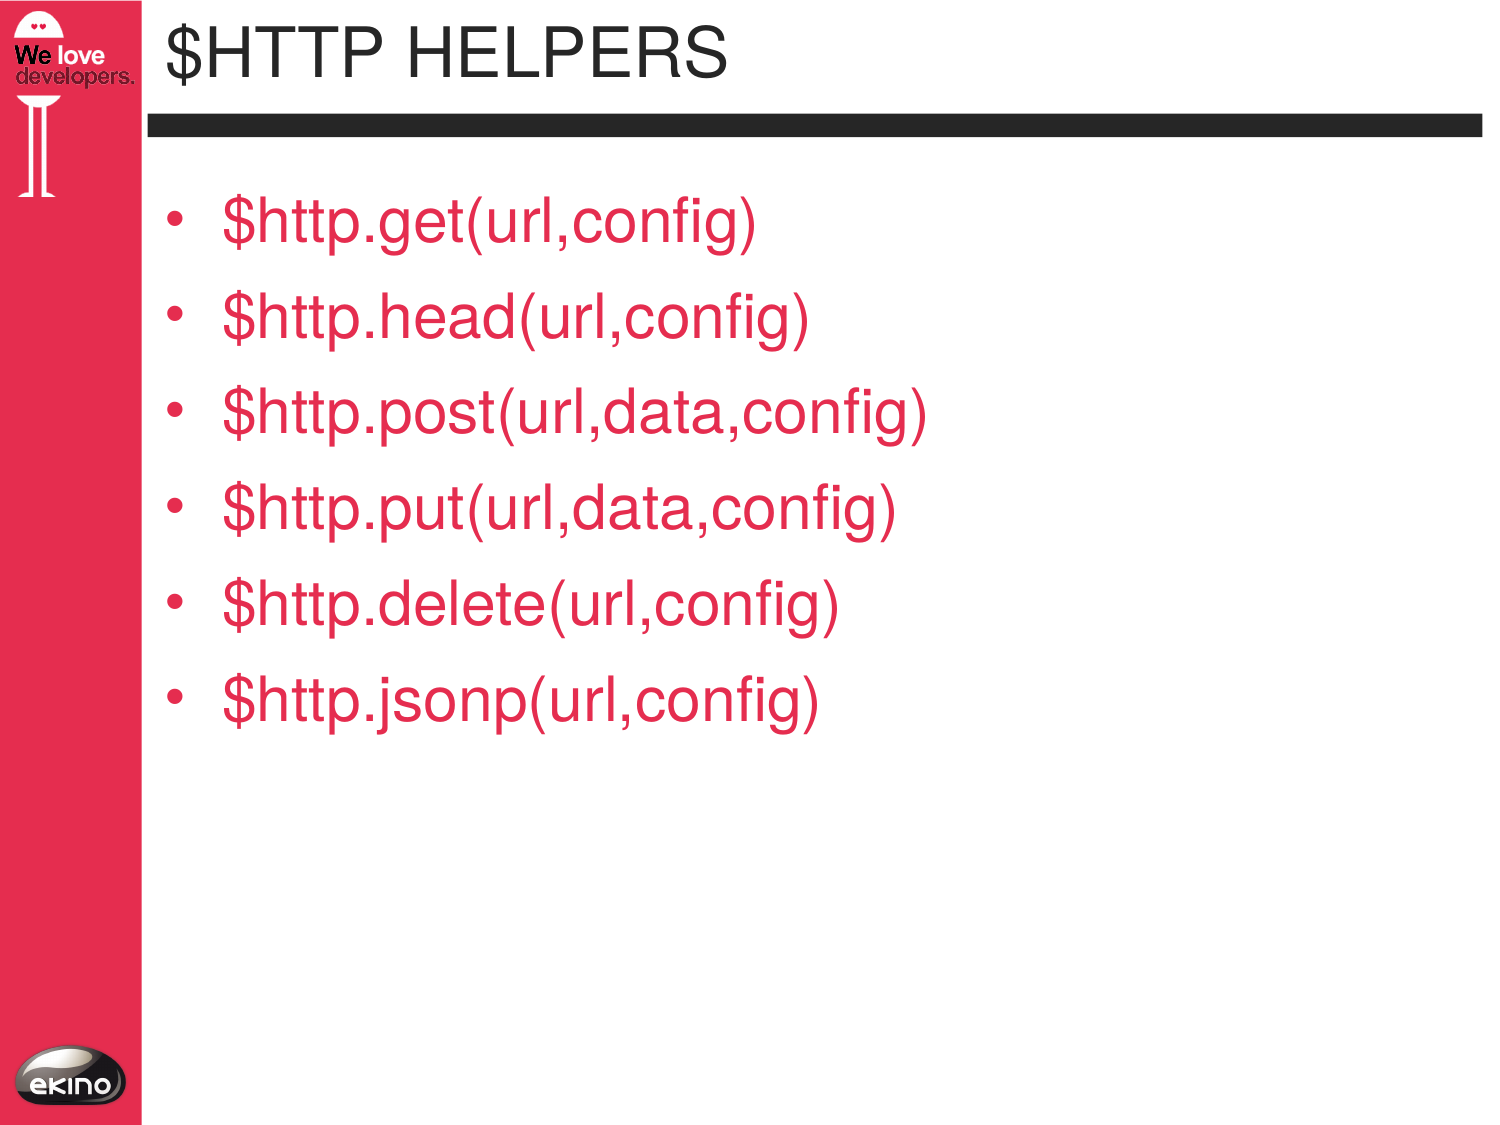

# $http helpers
$http.get(url,config)
$http.head(url,config)
$http.post(url,data,config)
$http.put(url,data,config)
$http.delete(url,config)
$http.jsonp(url,config)